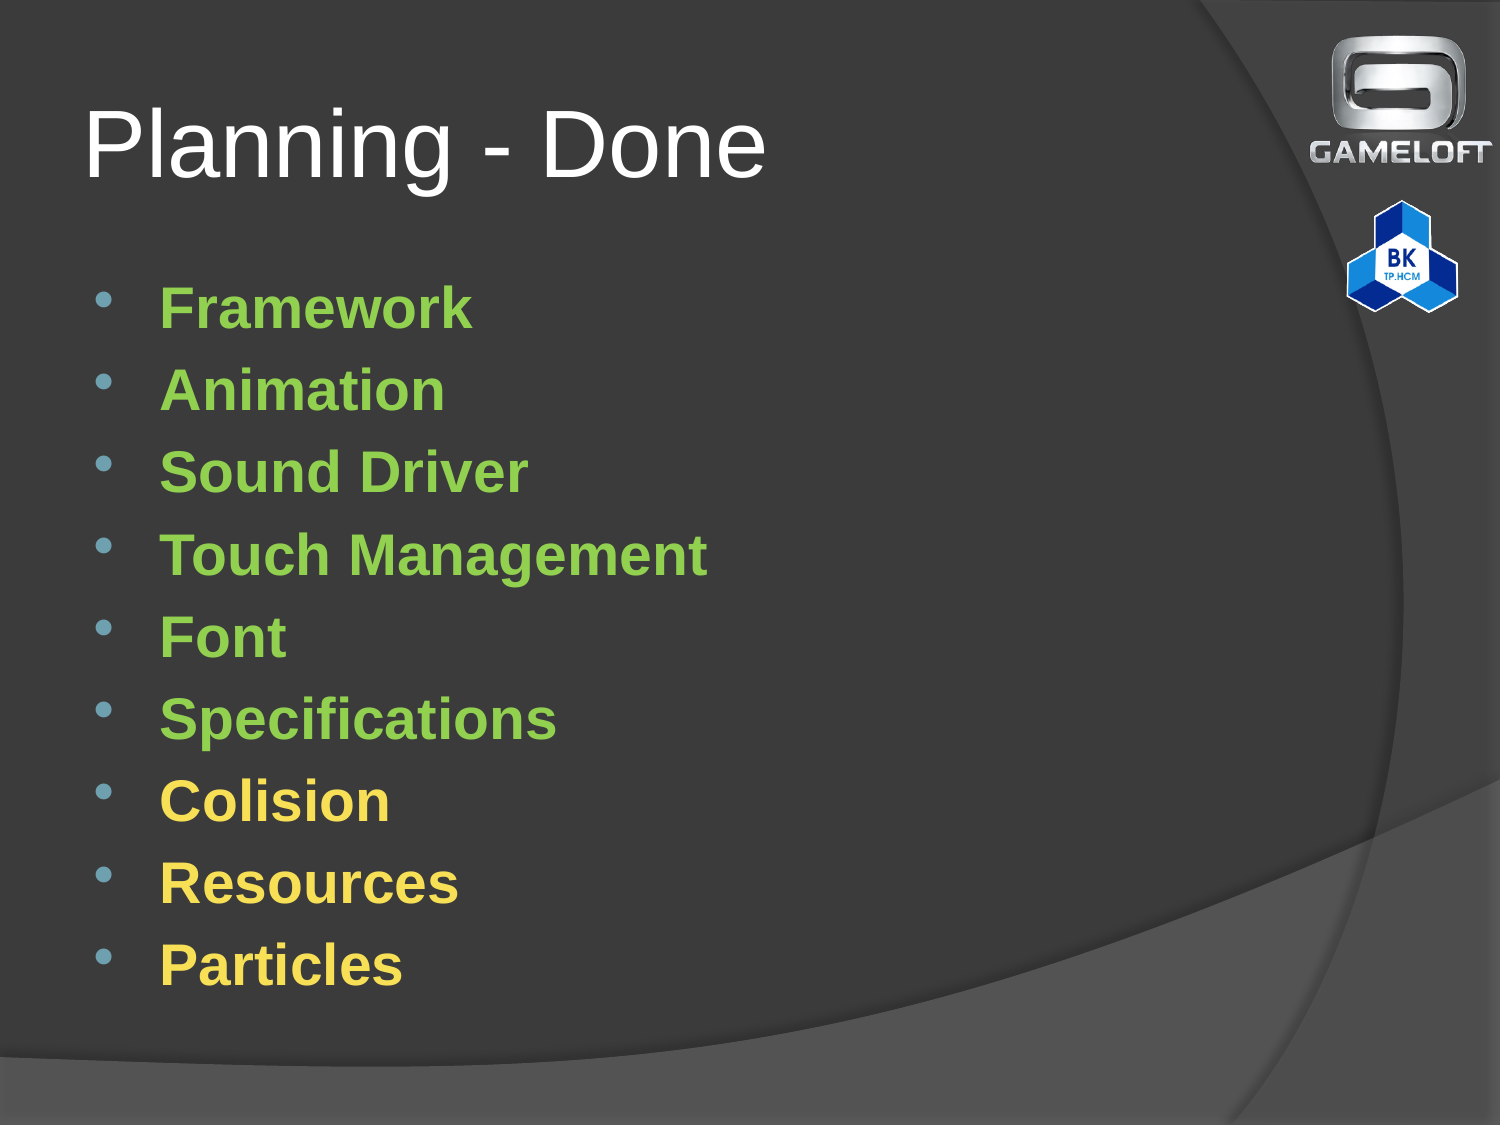

# Planning - Done
Framework
Animation
Sound Driver
Touch Management
Font
Specifications
Colision
Resources
Particles